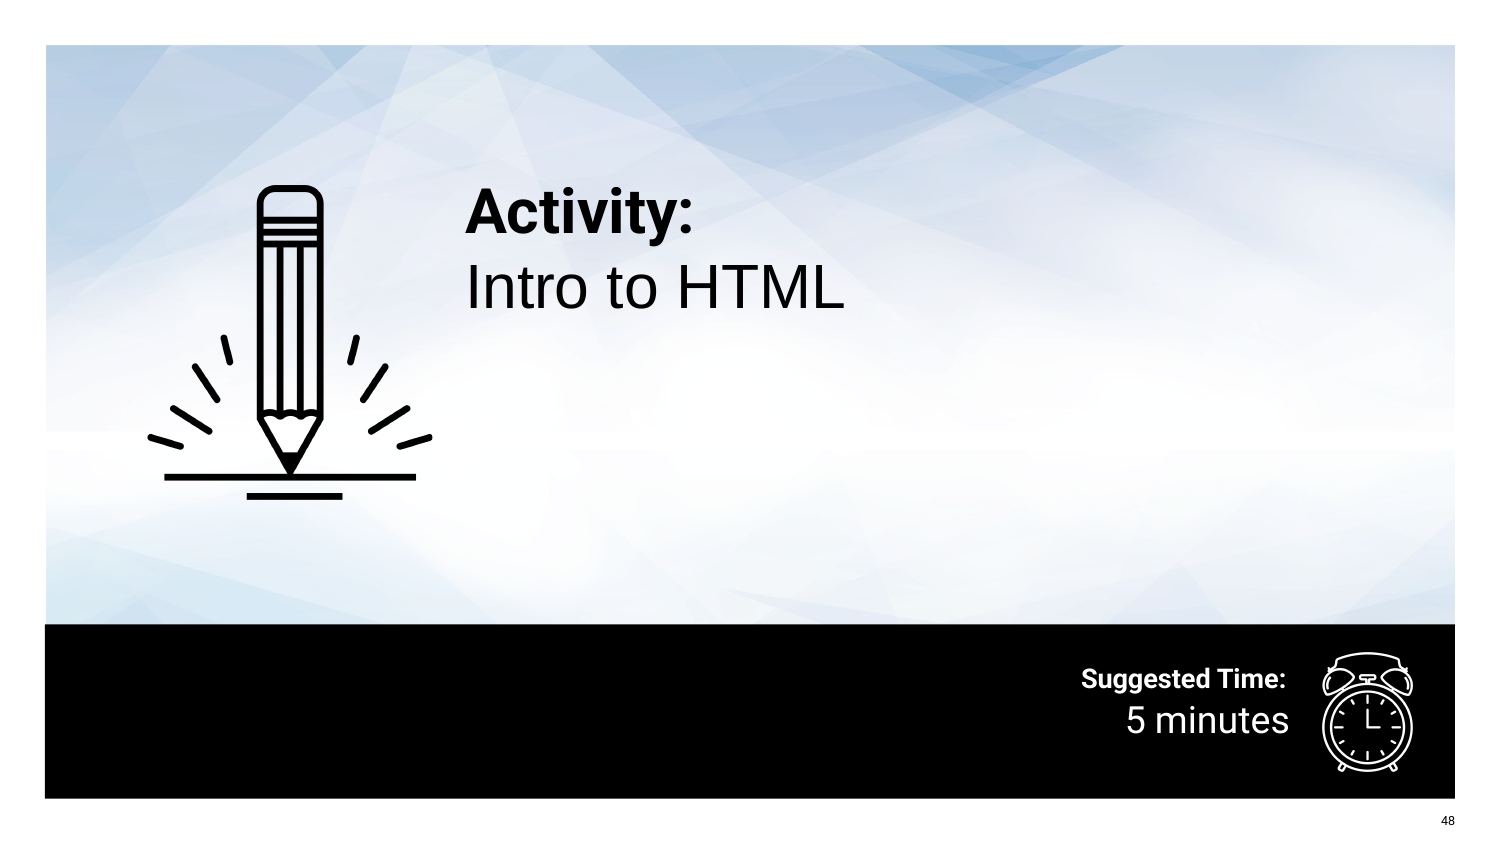

Activity:
Intro to HTML
# 5 minutes